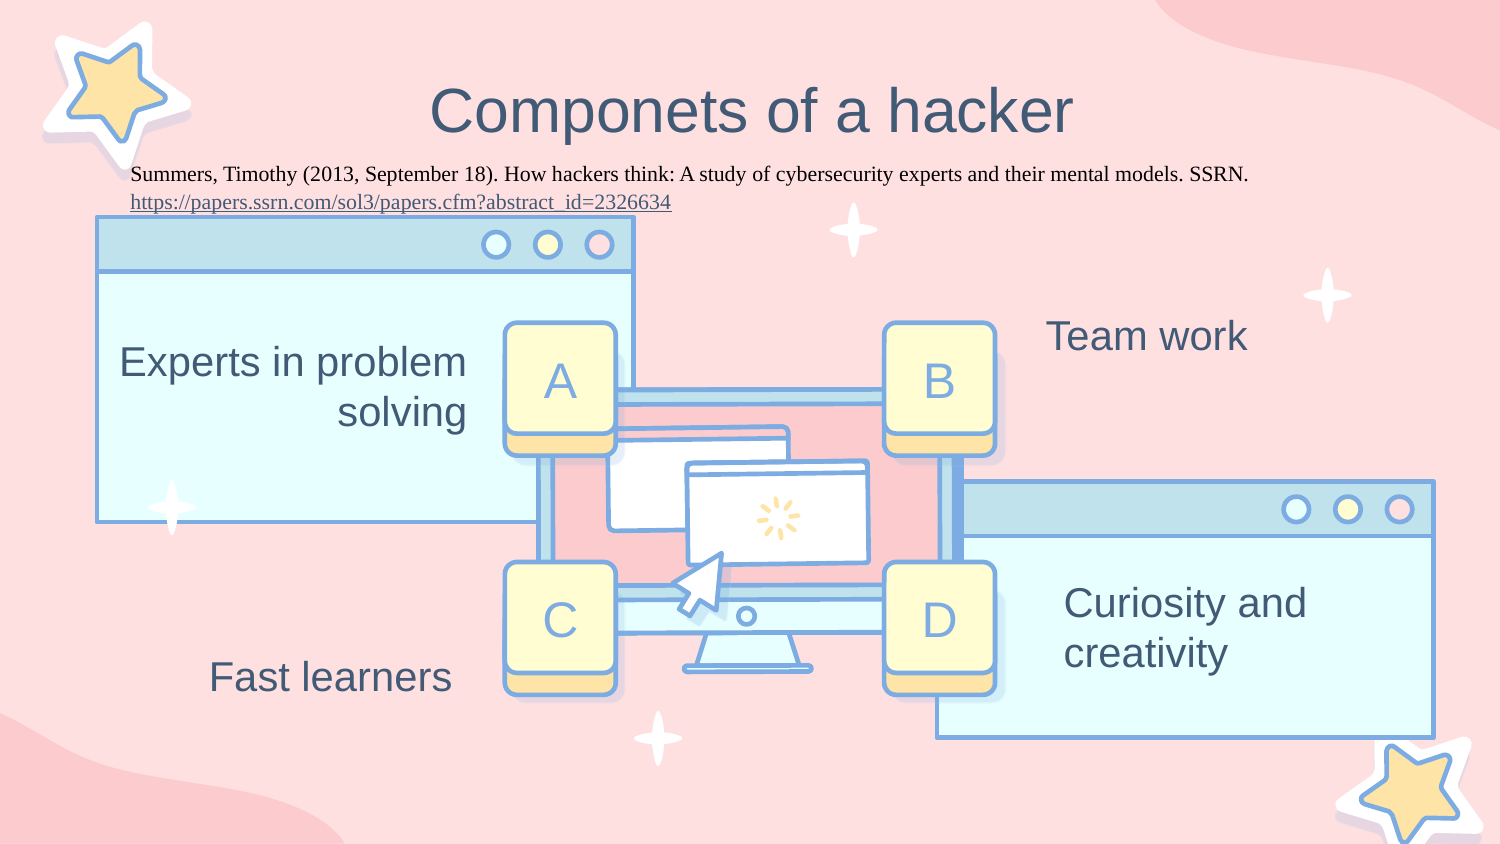

# Componets of a hacker
Summers, Timothy (2013, September 18). How hackers think: A study of cybersecurity experts and their mental models. SSRN. https://papers.ssrn.com/sol3/papers.cfm?abstract_id=2326634

Team work
A

B

Experts in problem solving

C

D

Curiosity and creativity
Fast learners